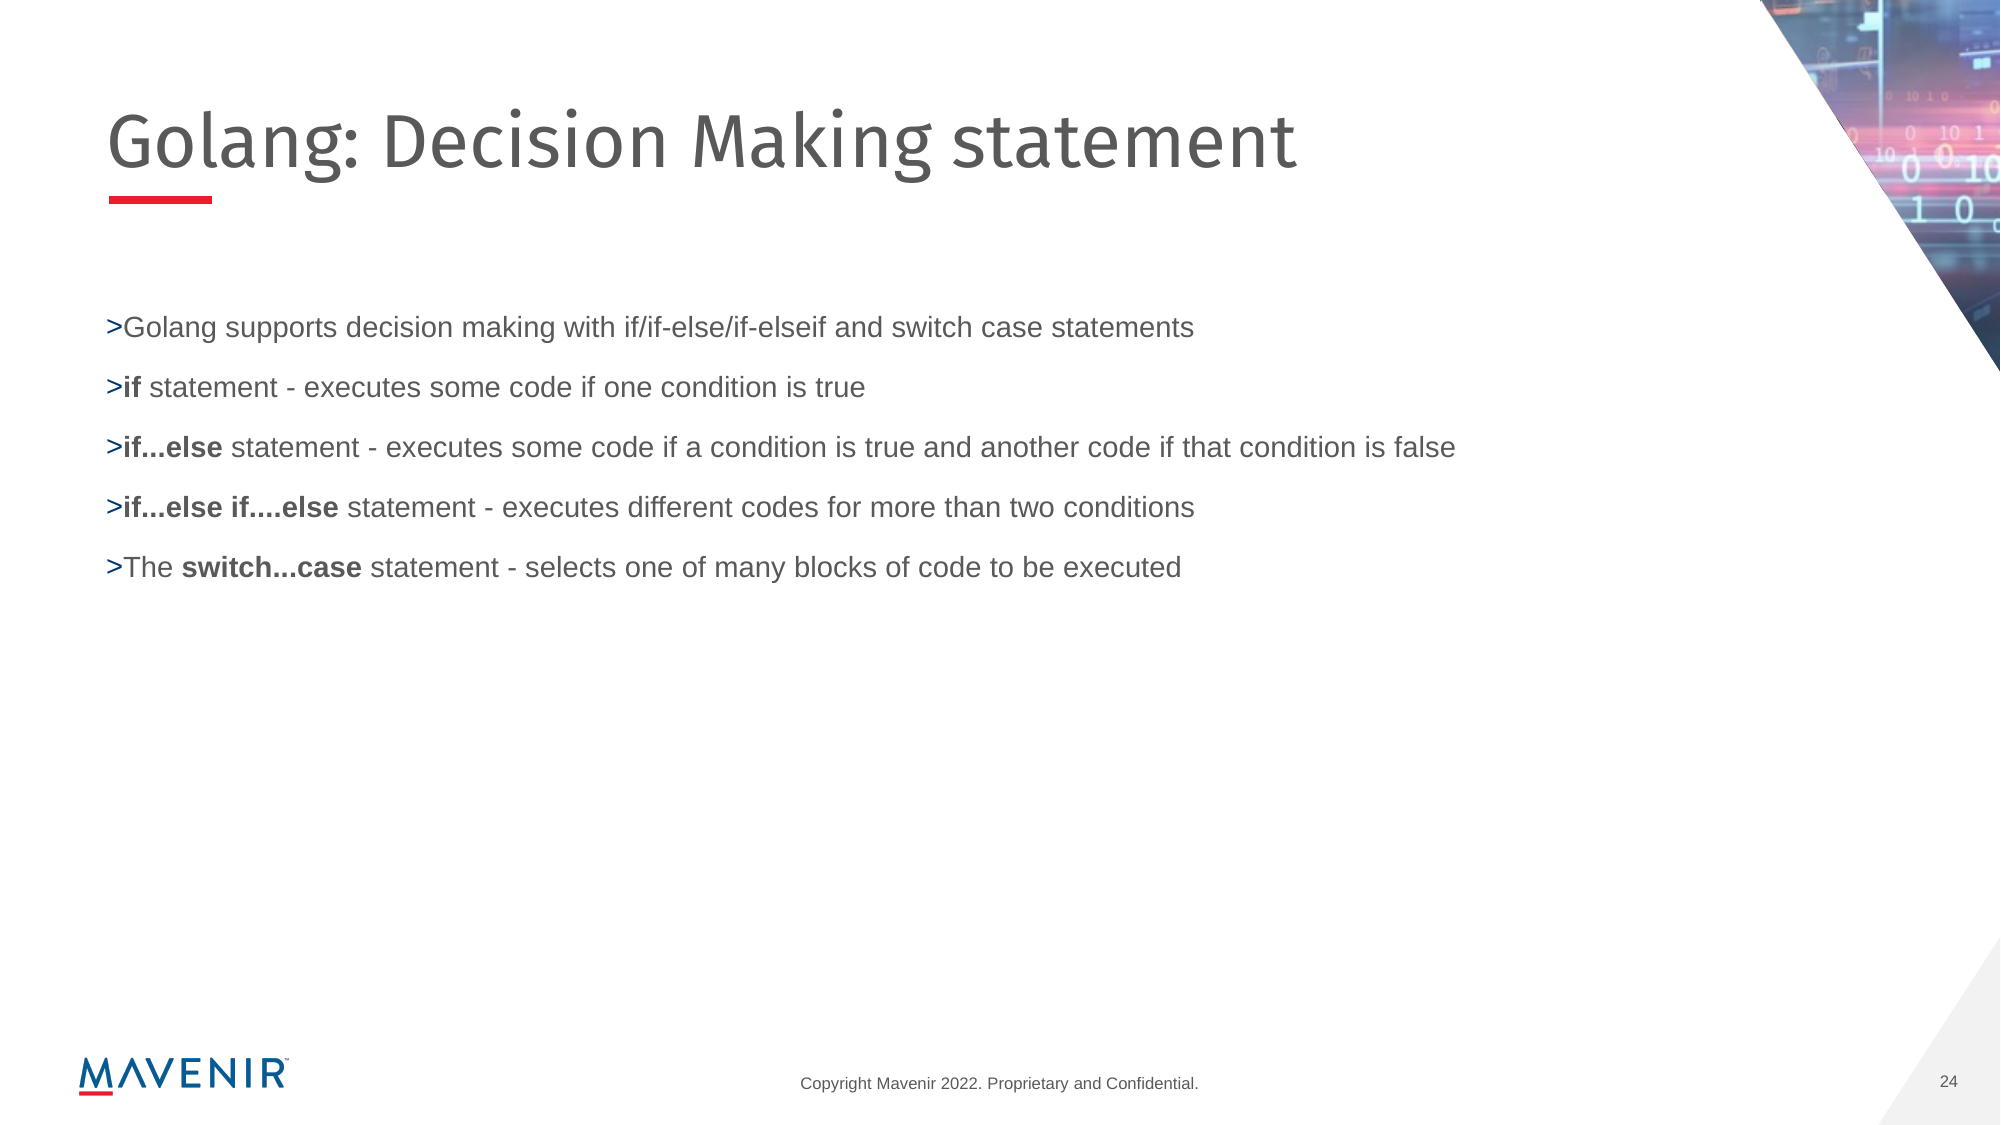

# Golang: Decision Making statement

Golang supports decision making with if/if-else/if-elseif and switch case statements
if statement - executes some code if one condition is true
if...else statement - executes some code if a condition is true and another code if that condition is false
if...else if....else statement - executes different codes for more than two conditions
The switch...case statement - selects one of many blocks of code to be executed